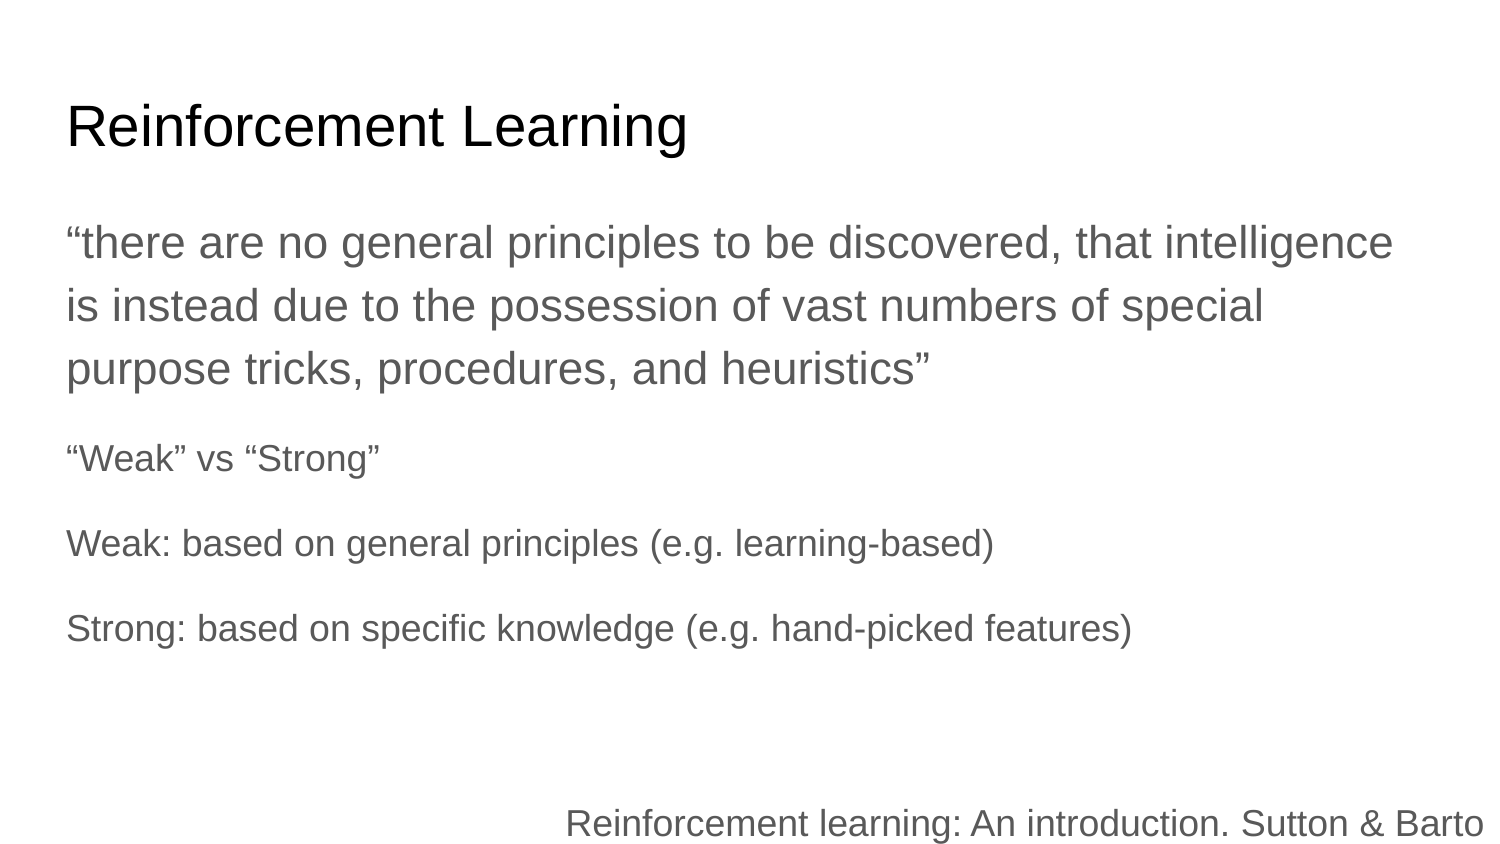

# Reinforcement Learning
“there are no general principles to be discovered, that intelligence is instead due to the possession of vast numbers of special purpose tricks, procedures, and heuristics”
“Weak” vs “Strong”
Weak: based on general principles (e.g. learning-based)
Strong: based on specific knowledge (e.g. hand-picked features)
Reinforcement learning: An introduction. Sutton & Barto